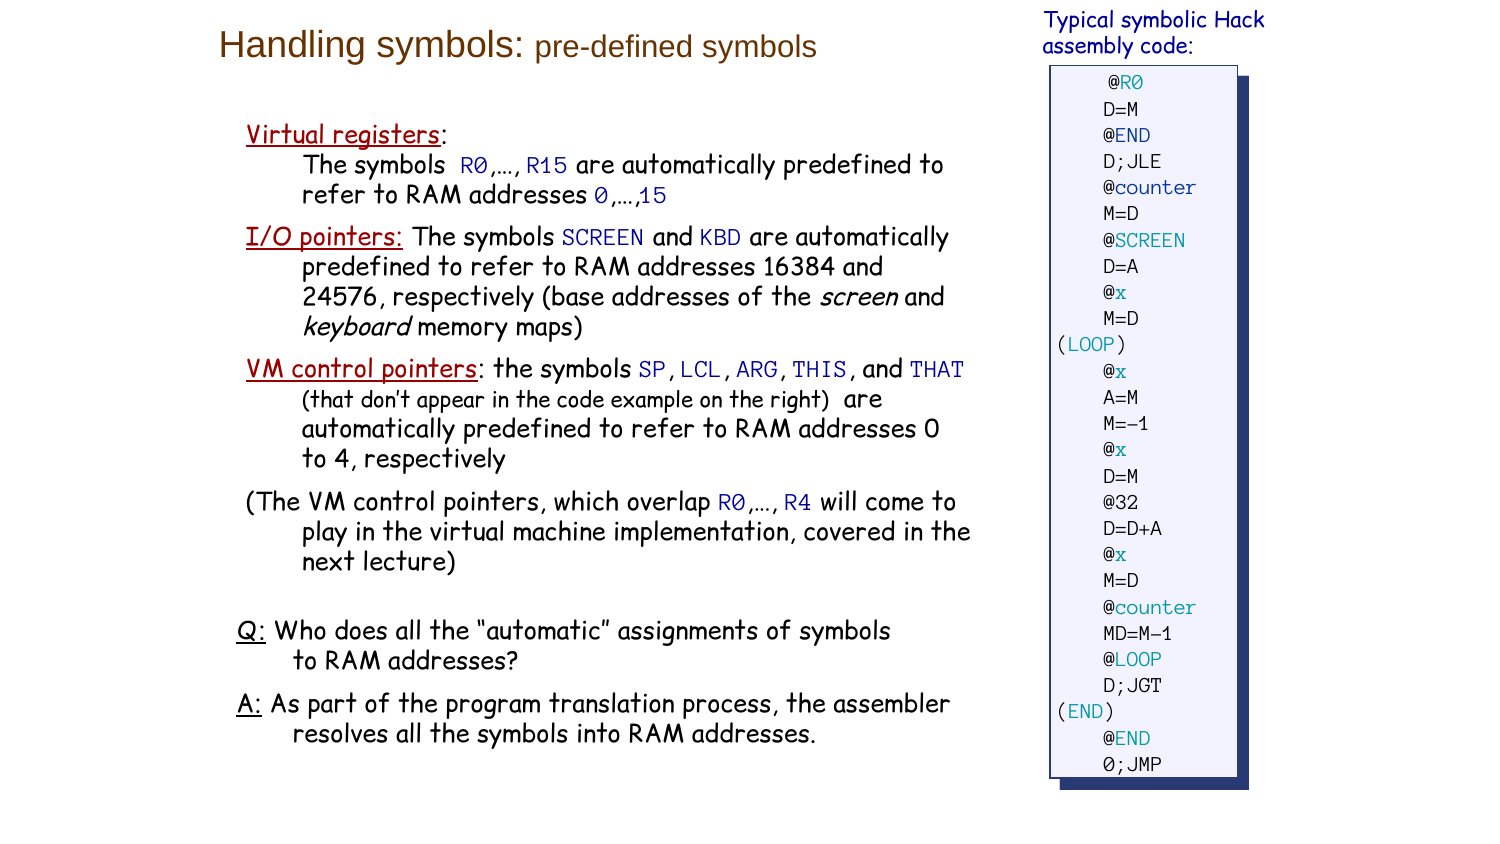

Typical symbolic Hack
assembly code:
    @R0
    D=M
    @END
    D;JLE
    @counter
    M=D
    @SCREEN
    D=A
    @x
    M=D
(LOOP)
    @x
    A=M
    M=-1
    @x
    D=M
    @32
    D=D+A
    @x
    M=D
    @counter
    MD=M-1
    @LOOP
    D;JGT
(END)
    @END
    0;JMP
Handling symbols: pre-defined symbols
Virtual registers:
The symbols  R0,…, R15 are automatically predefined to refer to RAM addresses 0,…,15
I/O pointers: The symbols SCREEN and KBD are automatically predefined to refer to RAM addresses 16384 and 24576, respectively (base addresses of the screen and keyboard memory maps)
VM control pointers: the symbols SP, LCL, ARG, THIS, and THAT (that don’t appear in the code example on the right) are automatically predefined to refer to RAM addresses 0 to 4, respectively
(The VM control pointers, which overlap R0,…, R4 will come to play in the virtual machine implementation, covered in the next lecture)

Q: Who does all the “automatic” assignments of symbols
to RAM addresses?
A: As part of the program translation process, the assembler resolves all the symbols into RAM addresses.